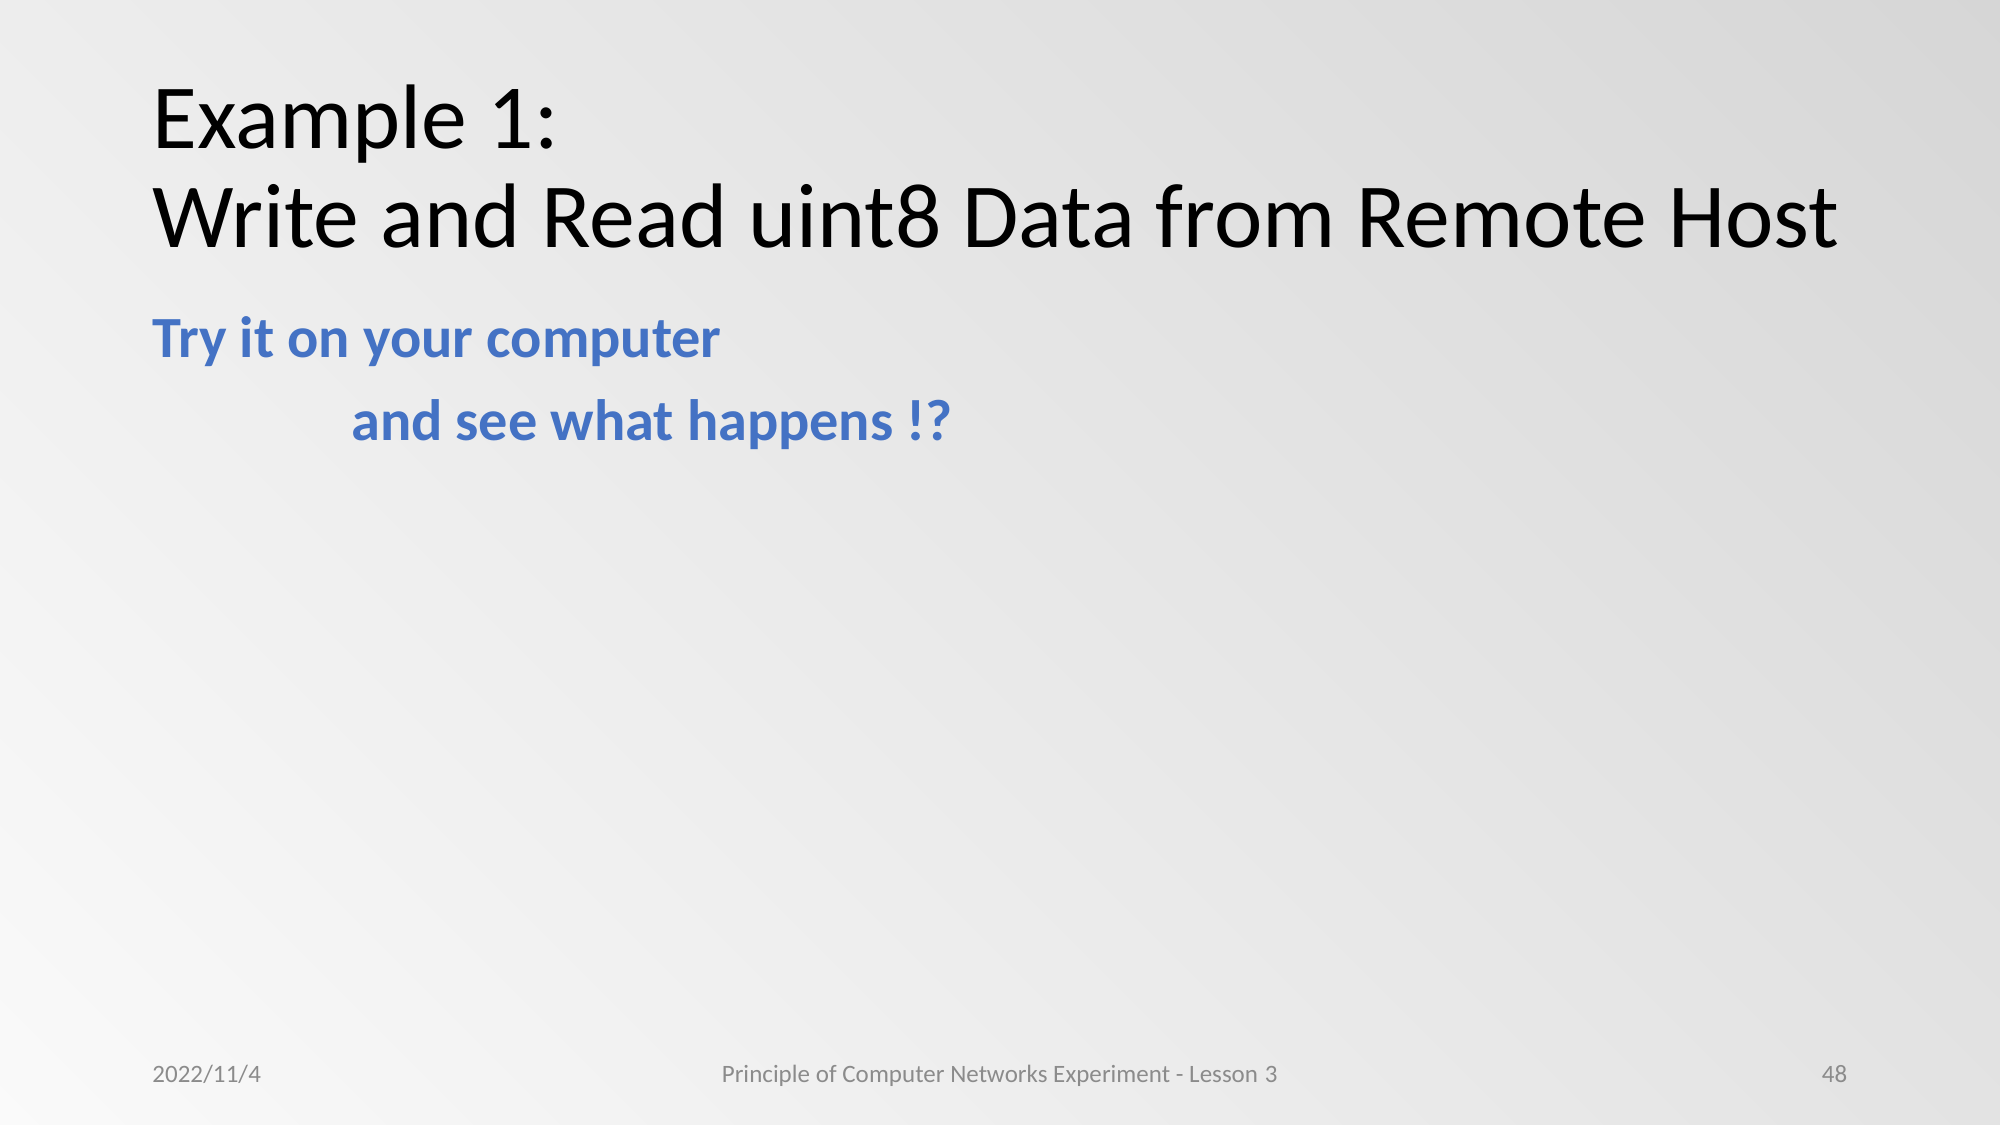

# Example 1: Write and Read uint8 Data from Remote Host
Try it on your computer
               and see what happens !?
2022/11/4
Principle of Computer Networks Experiment - Lesson 3
48